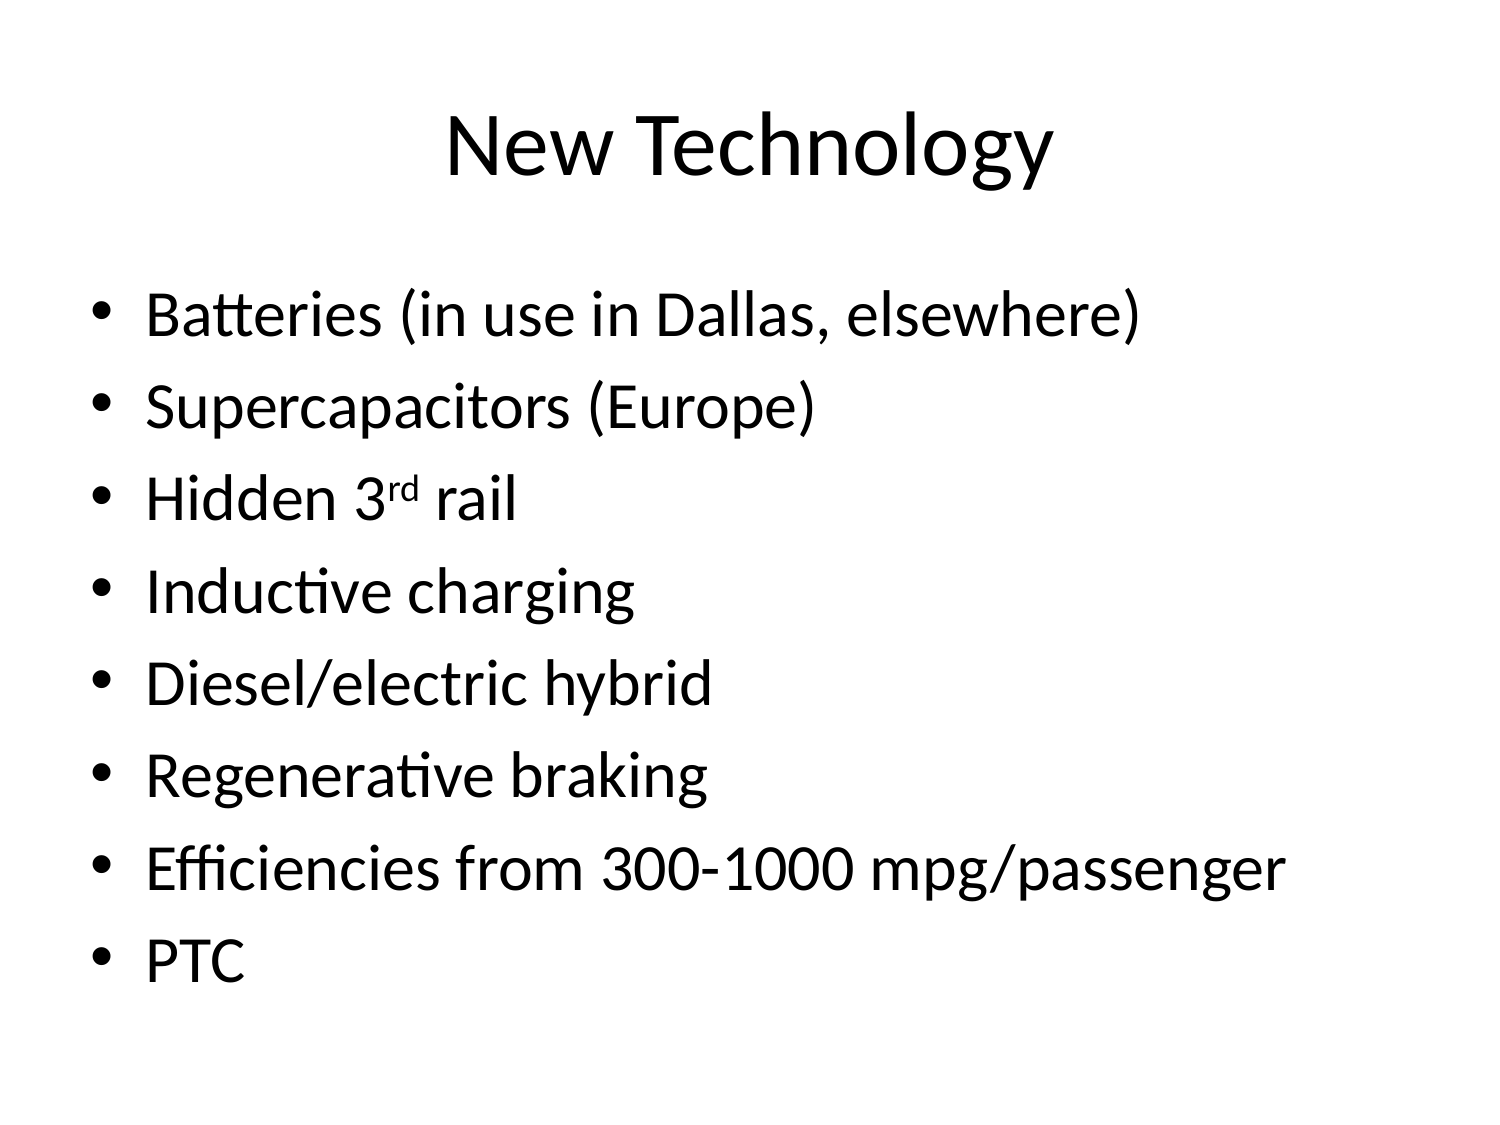

# New Technology
Batteries (in use in Dallas, elsewhere)
Supercapacitors (Europe)
Hidden 3rd rail
Inductive charging
Diesel/electric hybrid
Regenerative braking
Efficiencies from 300-1000 mpg/passenger
PTC